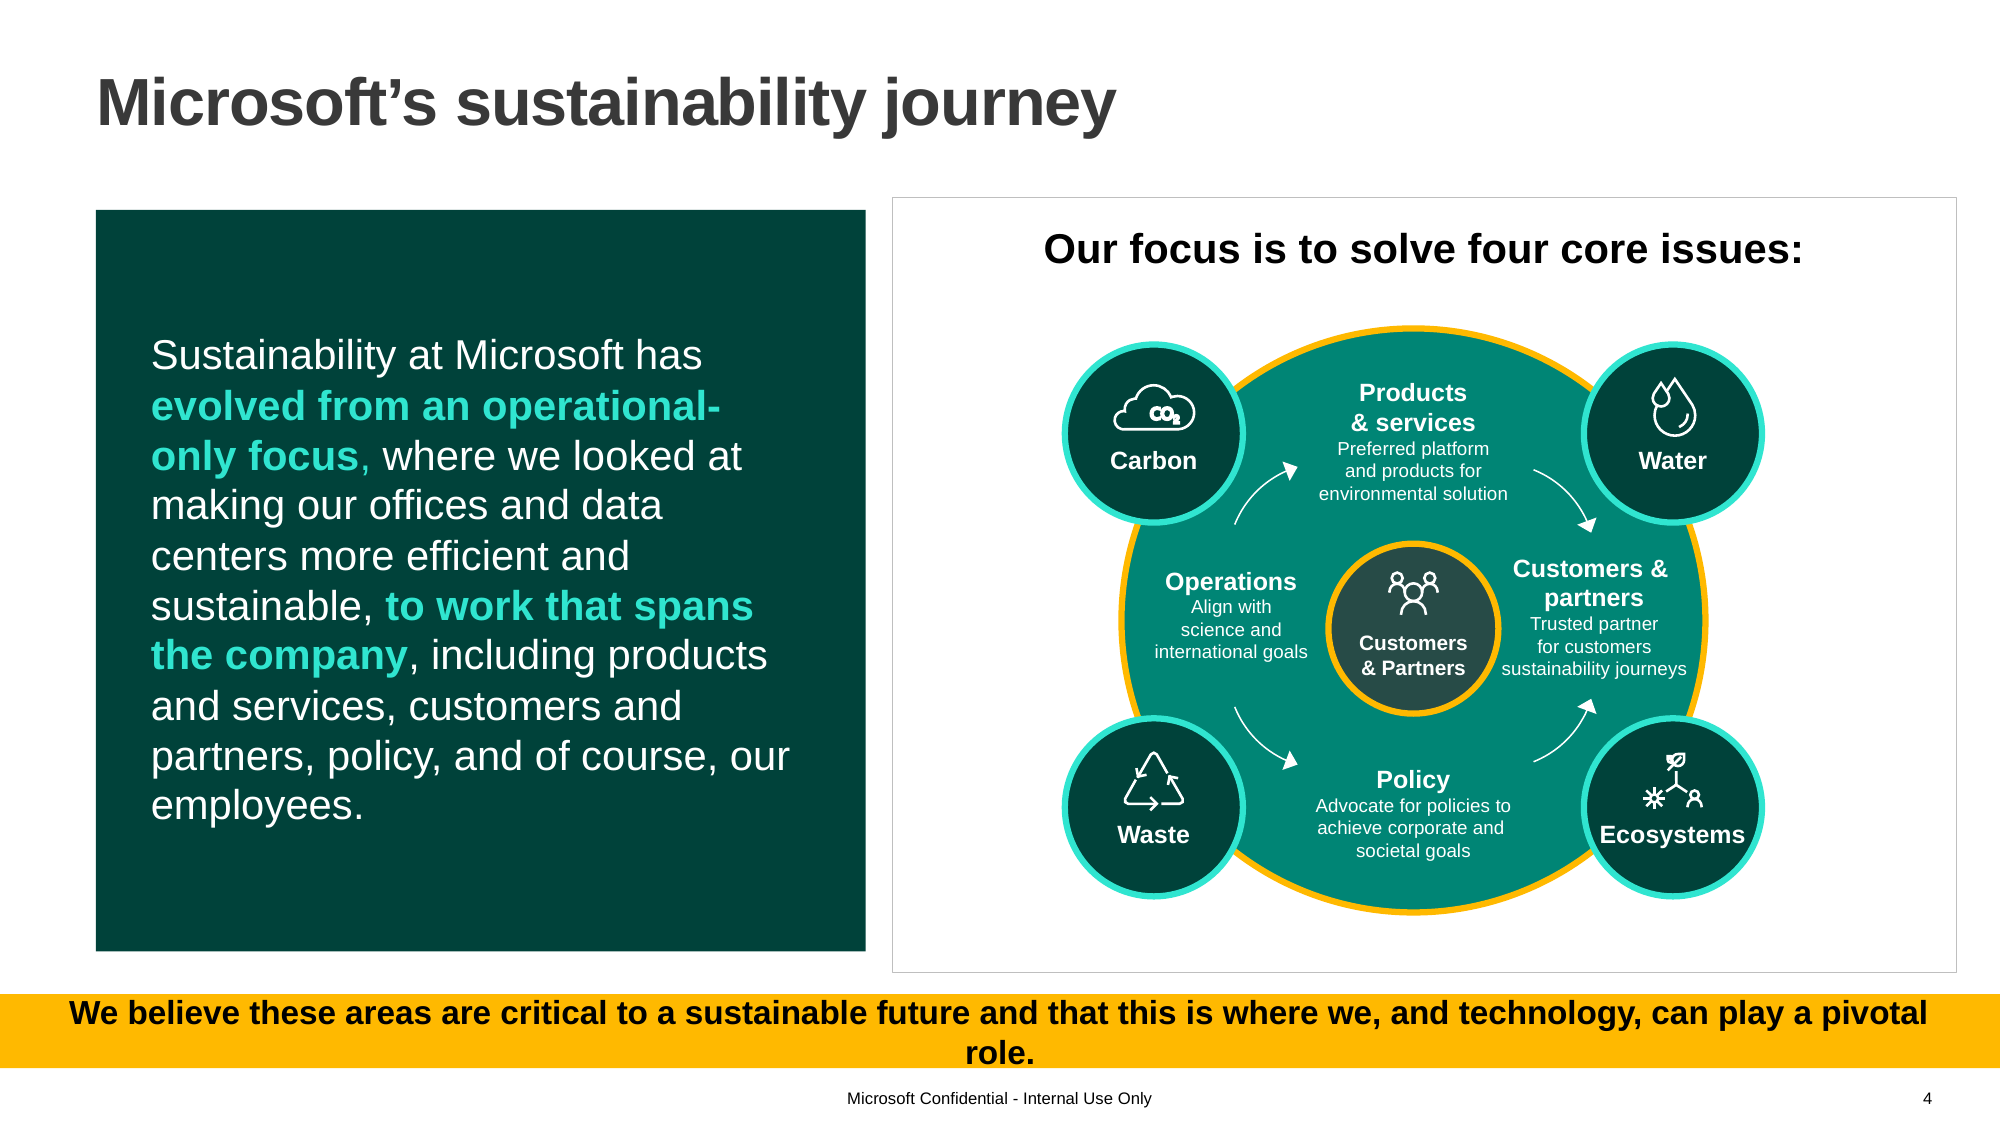

# Microsoft’s sustainability journey
Our focus is to solve four core issues:

Sustainability at Microsoft has evolved from an operational-only focus, where we looked at making our offices and data centers more efficient and sustainable, to work that spans the company, including products and services, customers and partners, policy, and of course, our employees.

Carbon

Water

Products
& services
Preferred platform
and products for
environmental solution

Customers
& Partners
Customers &
partners
Trusted partner
for customers
sustainability journeys
Operations
Align with
science and
international goals

Waste

Ecosystems

Policy
Advocate for policies to
achieve corporate and
societal goals
We believe these areas are critical to a sustainable future and that this is where we, and technology, can play a pivotal role.
Microsoft Confidential - Internal Use Only
4